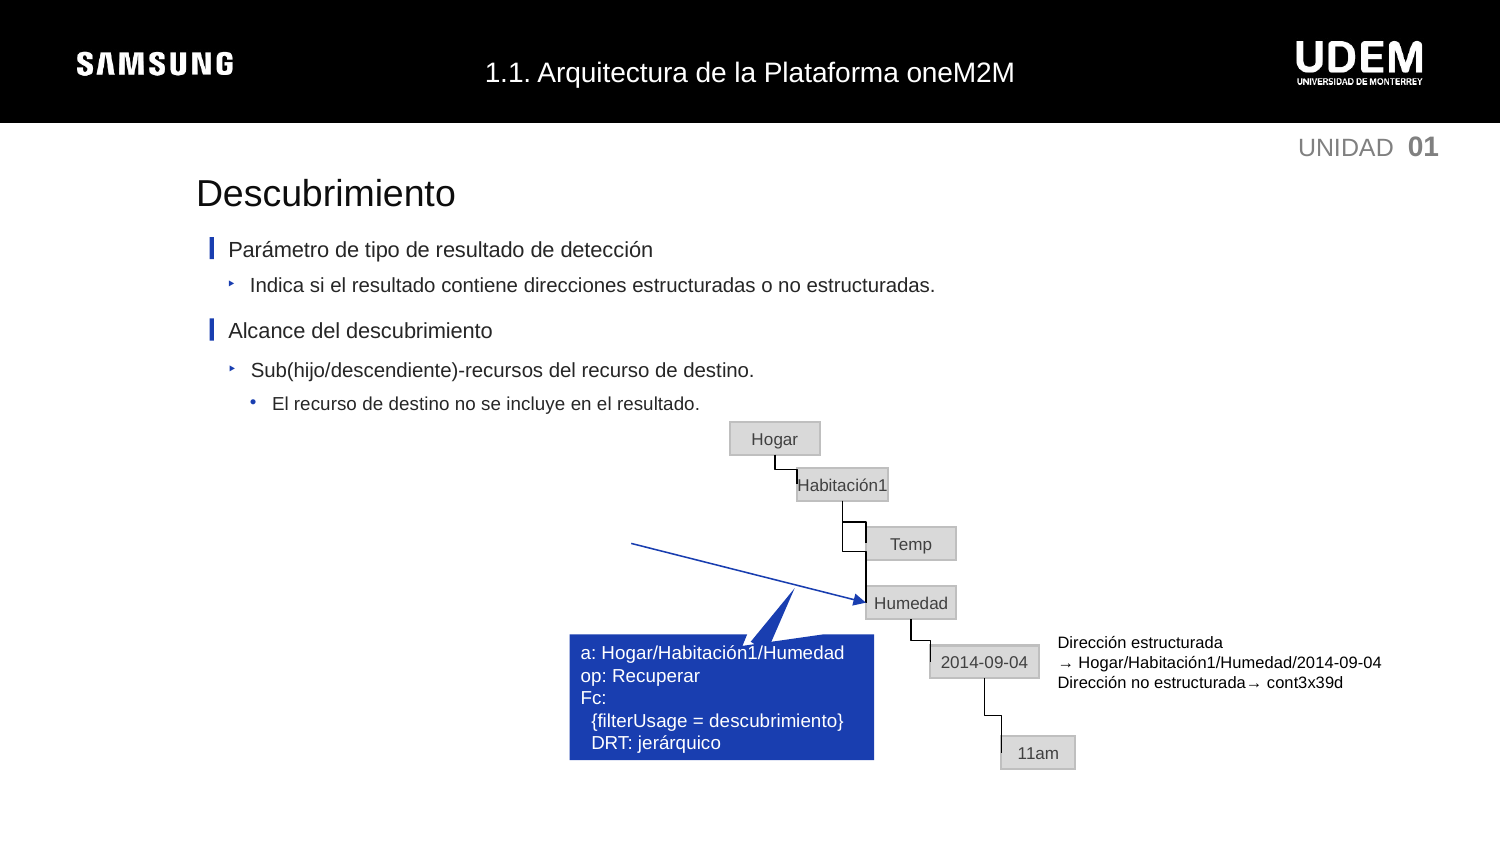

1.1. Arquitectura de la Plataforma oneM2M
UNIDAD  01
Descubrimiento
Parámetro de tipo de resultado de detección

Indica si el resultado contiene direcciones estructuradas o no estructuradas.
Alcance del descubrimiento

Sub(hijo/descendiente)-recursos del recurso de destino.
El recurso de destino no se incluye en el resultado.
Hogar
Habitación1
Temp
Humedad
2014-09-04
11am
Dirección estructurada
→ Hogar/Habitación1/Humedad/2014-09-04
Dirección no estructurada→ cont3x39d
a: Hogar/Habitación1/Humedad
op: Recuperar
Fc:
  {filterUsage = descubrimiento}
  DRT: jerárquico